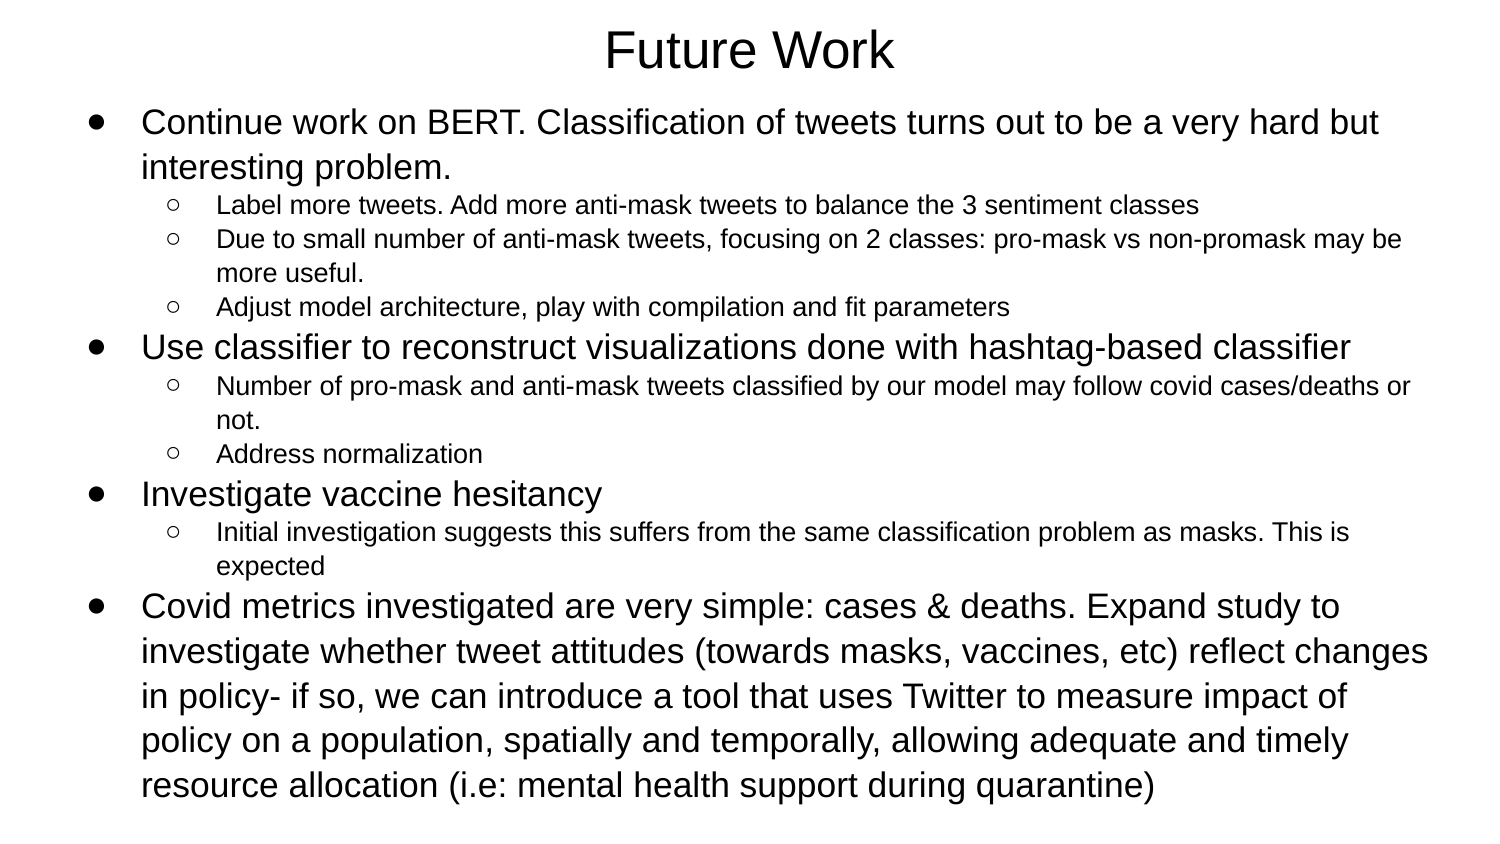

# Future Work
Continue work on BERT. Classification of tweets turns out to be a very hard but interesting problem.
Label more tweets. Add more anti-mask tweets to balance the 3 sentiment classes
Due to small number of anti-mask tweets, focusing on 2 classes: pro-mask vs non-promask may be more useful.
Adjust model architecture, play with compilation and fit parameters
Use classifier to reconstruct visualizations done with hashtag-based classifier
Number of pro-mask and anti-mask tweets classified by our model may follow covid cases/deaths or not.
Address normalization
Investigate vaccine hesitancy
Initial investigation suggests this suffers from the same classification problem as masks. This is expected
Covid metrics investigated are very simple: cases & deaths. Expand study to investigate whether tweet attitudes (towards masks, vaccines, etc) reflect changes in policy- if so, we can introduce a tool that uses Twitter to measure impact of policy on a population, spatially and temporally, allowing adequate and timely resource allocation (i.e: mental health support during quarantine)